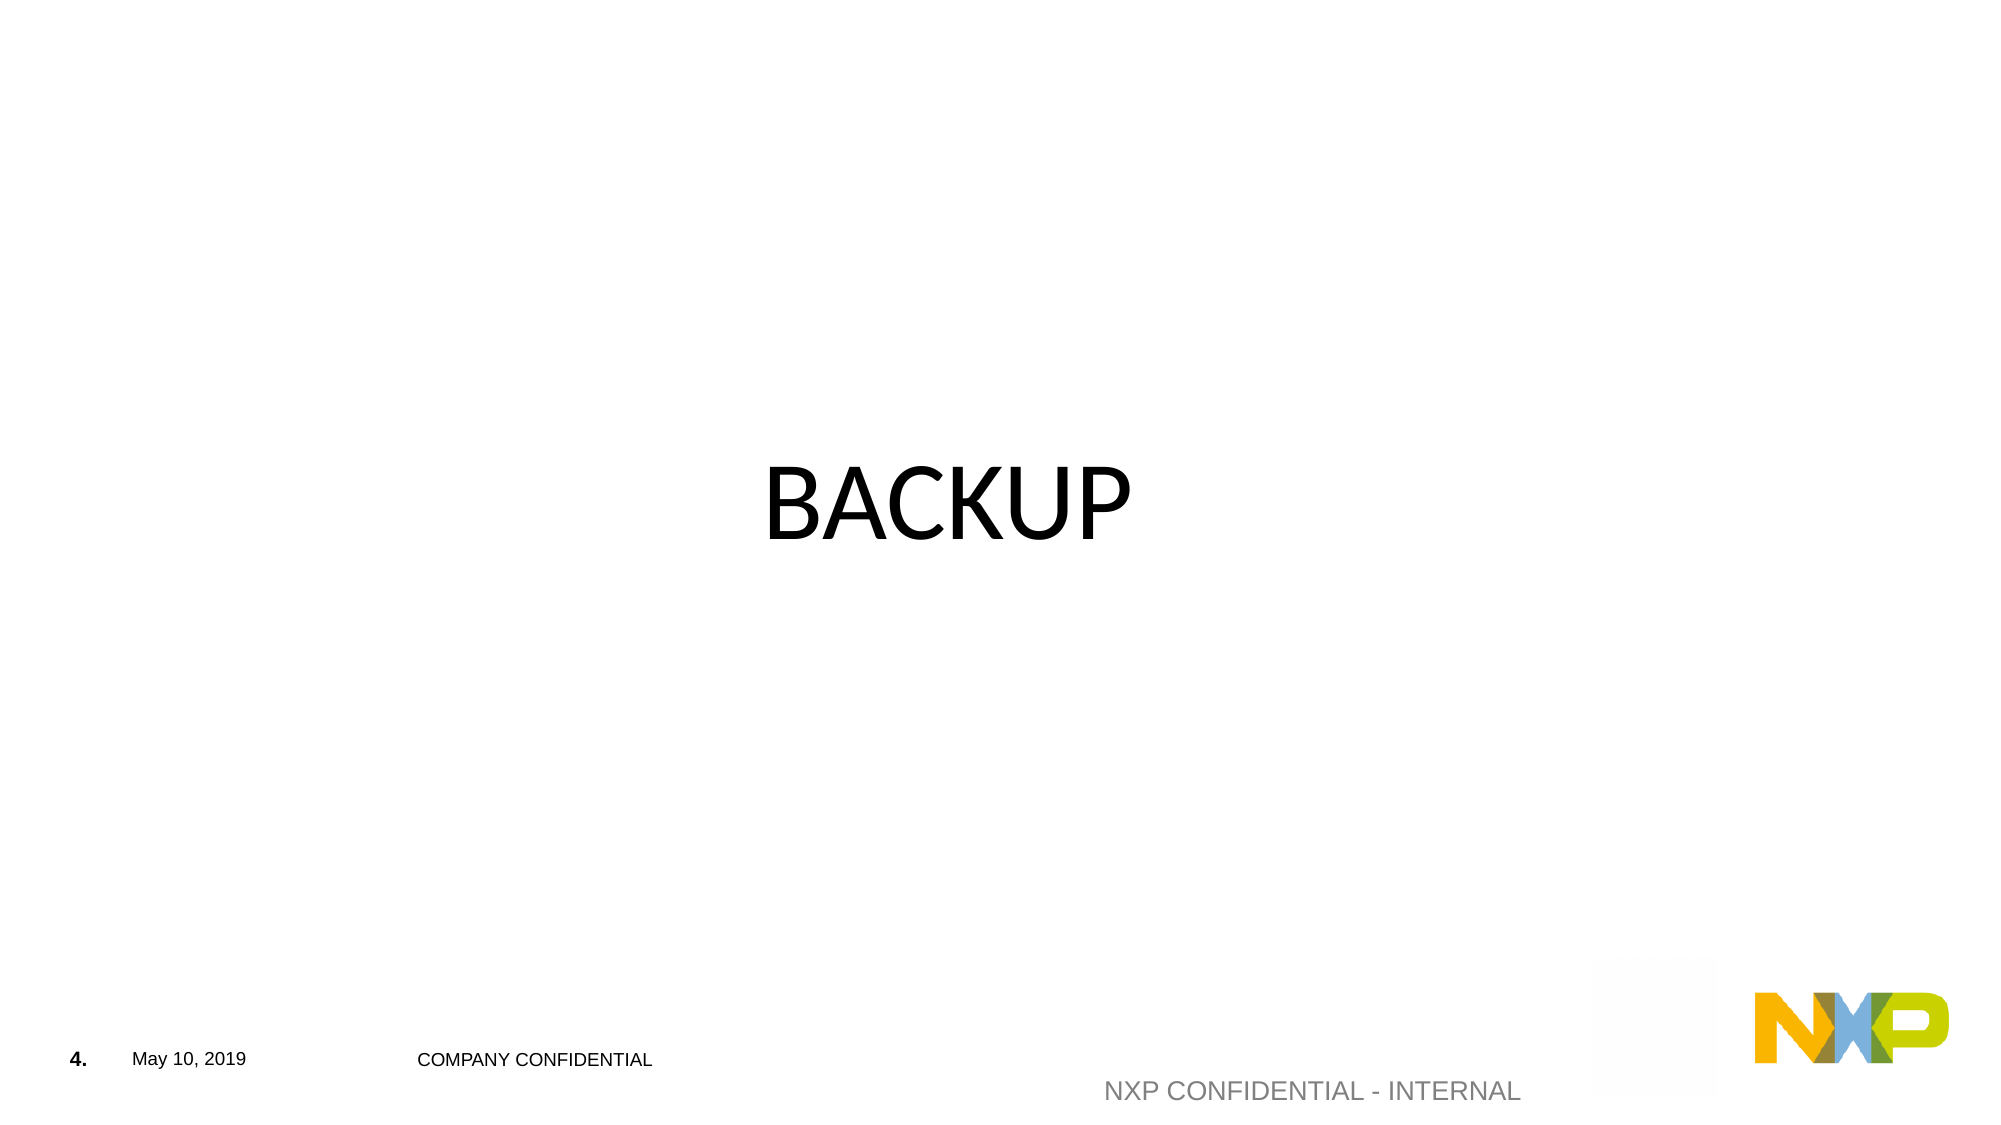

BACKUP
4.
May 10, 2019
COMPANY CONFIDENTIAL